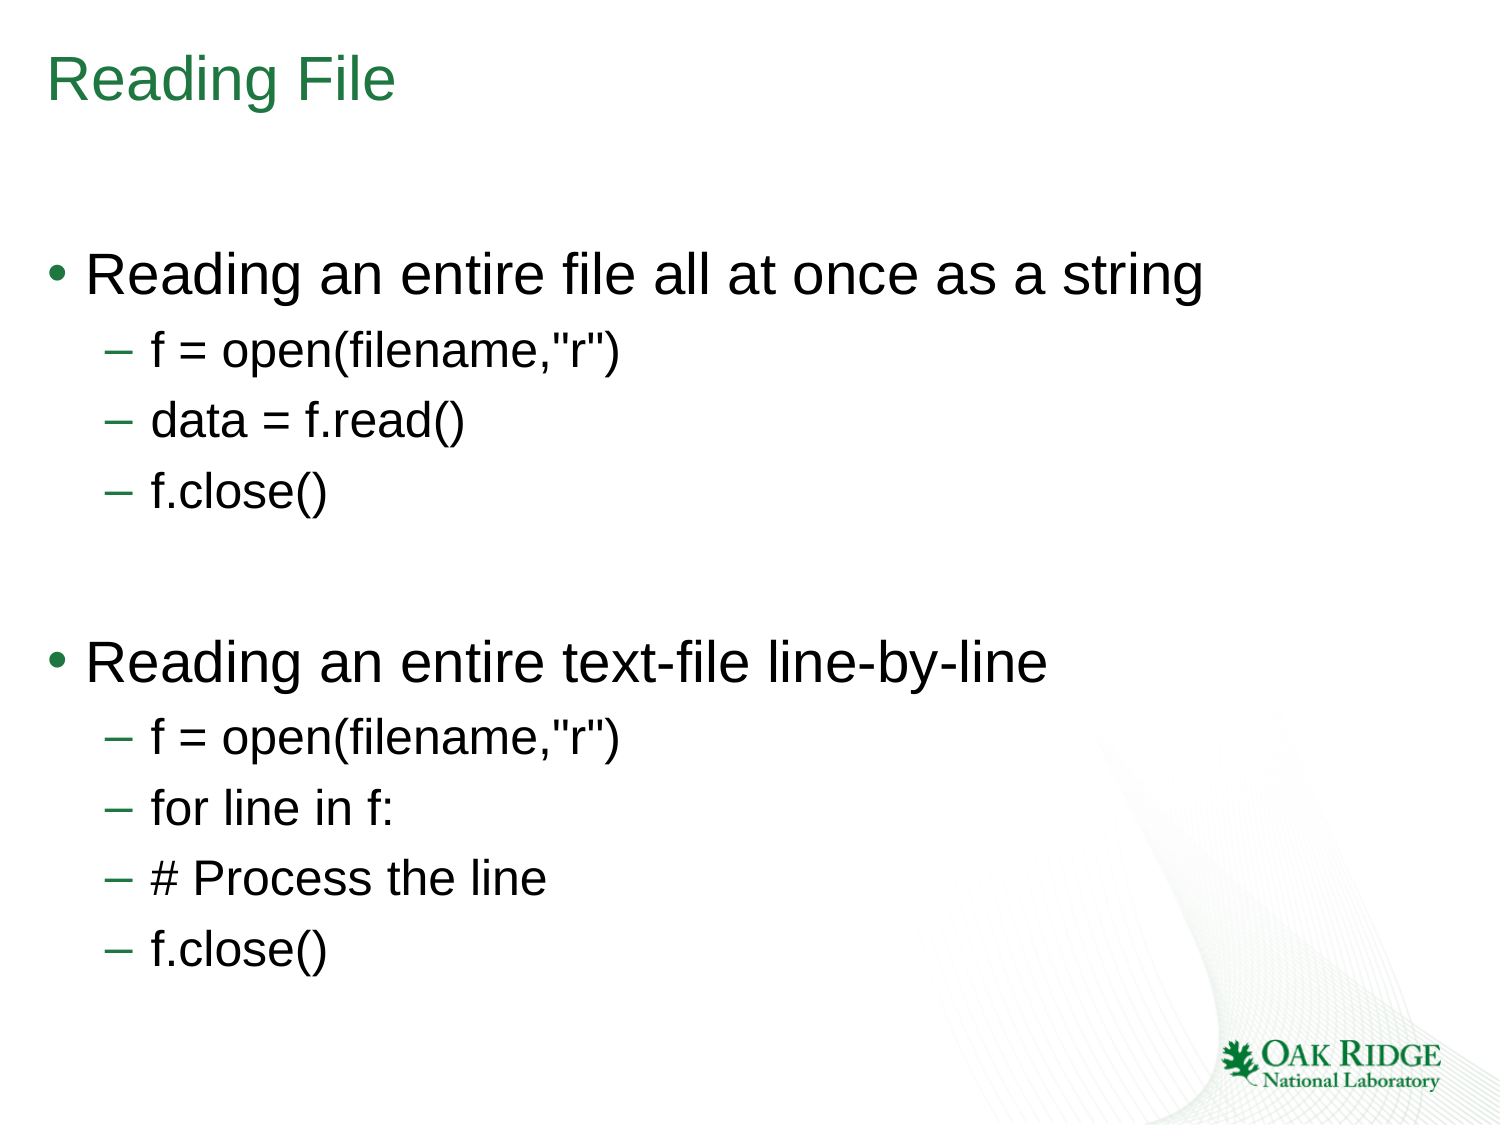

# Reading File
Reading an entire file all at once as a string
f = open(filename,"r")
data = f.read()
f.close()

Reading an entire text-file line-by-line
f = open(filename,"r")
for line in f:
# Process the line
f.close()